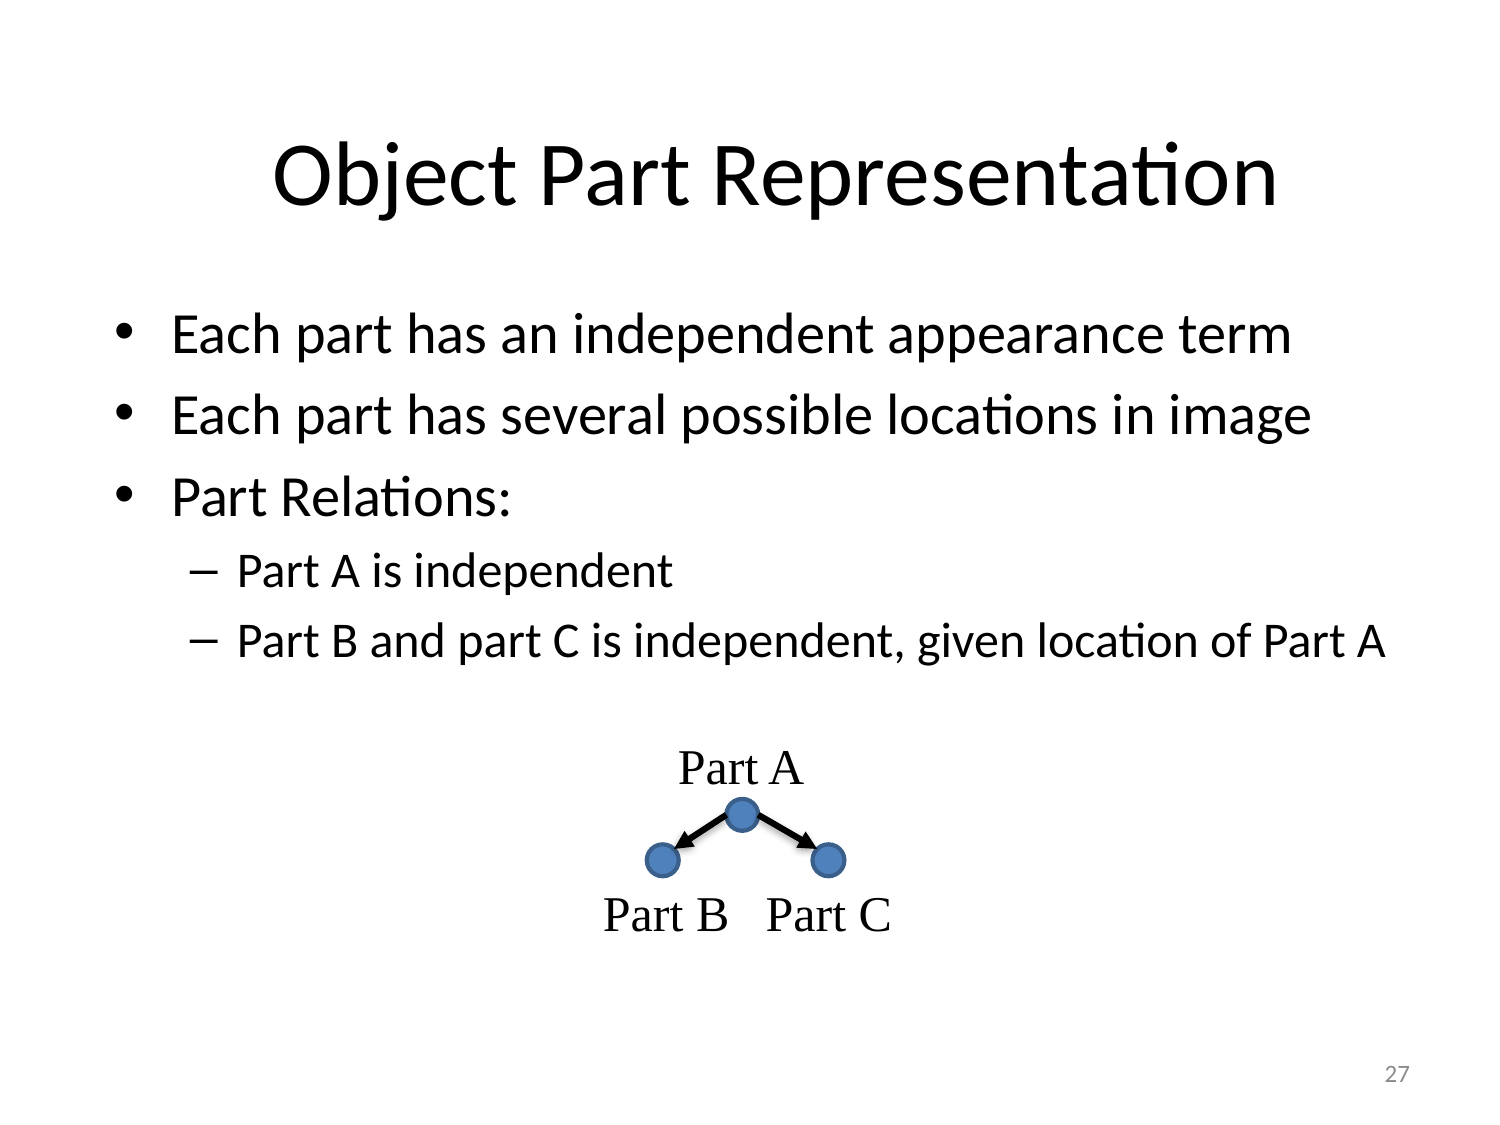

# Object Part Representation

Each part has an independent appearance term
Each part has several possible locations in image
Part Relations:
Part A is independent
Part B and part C is independent, given location of Part A
Part A

Part B
Part C
27